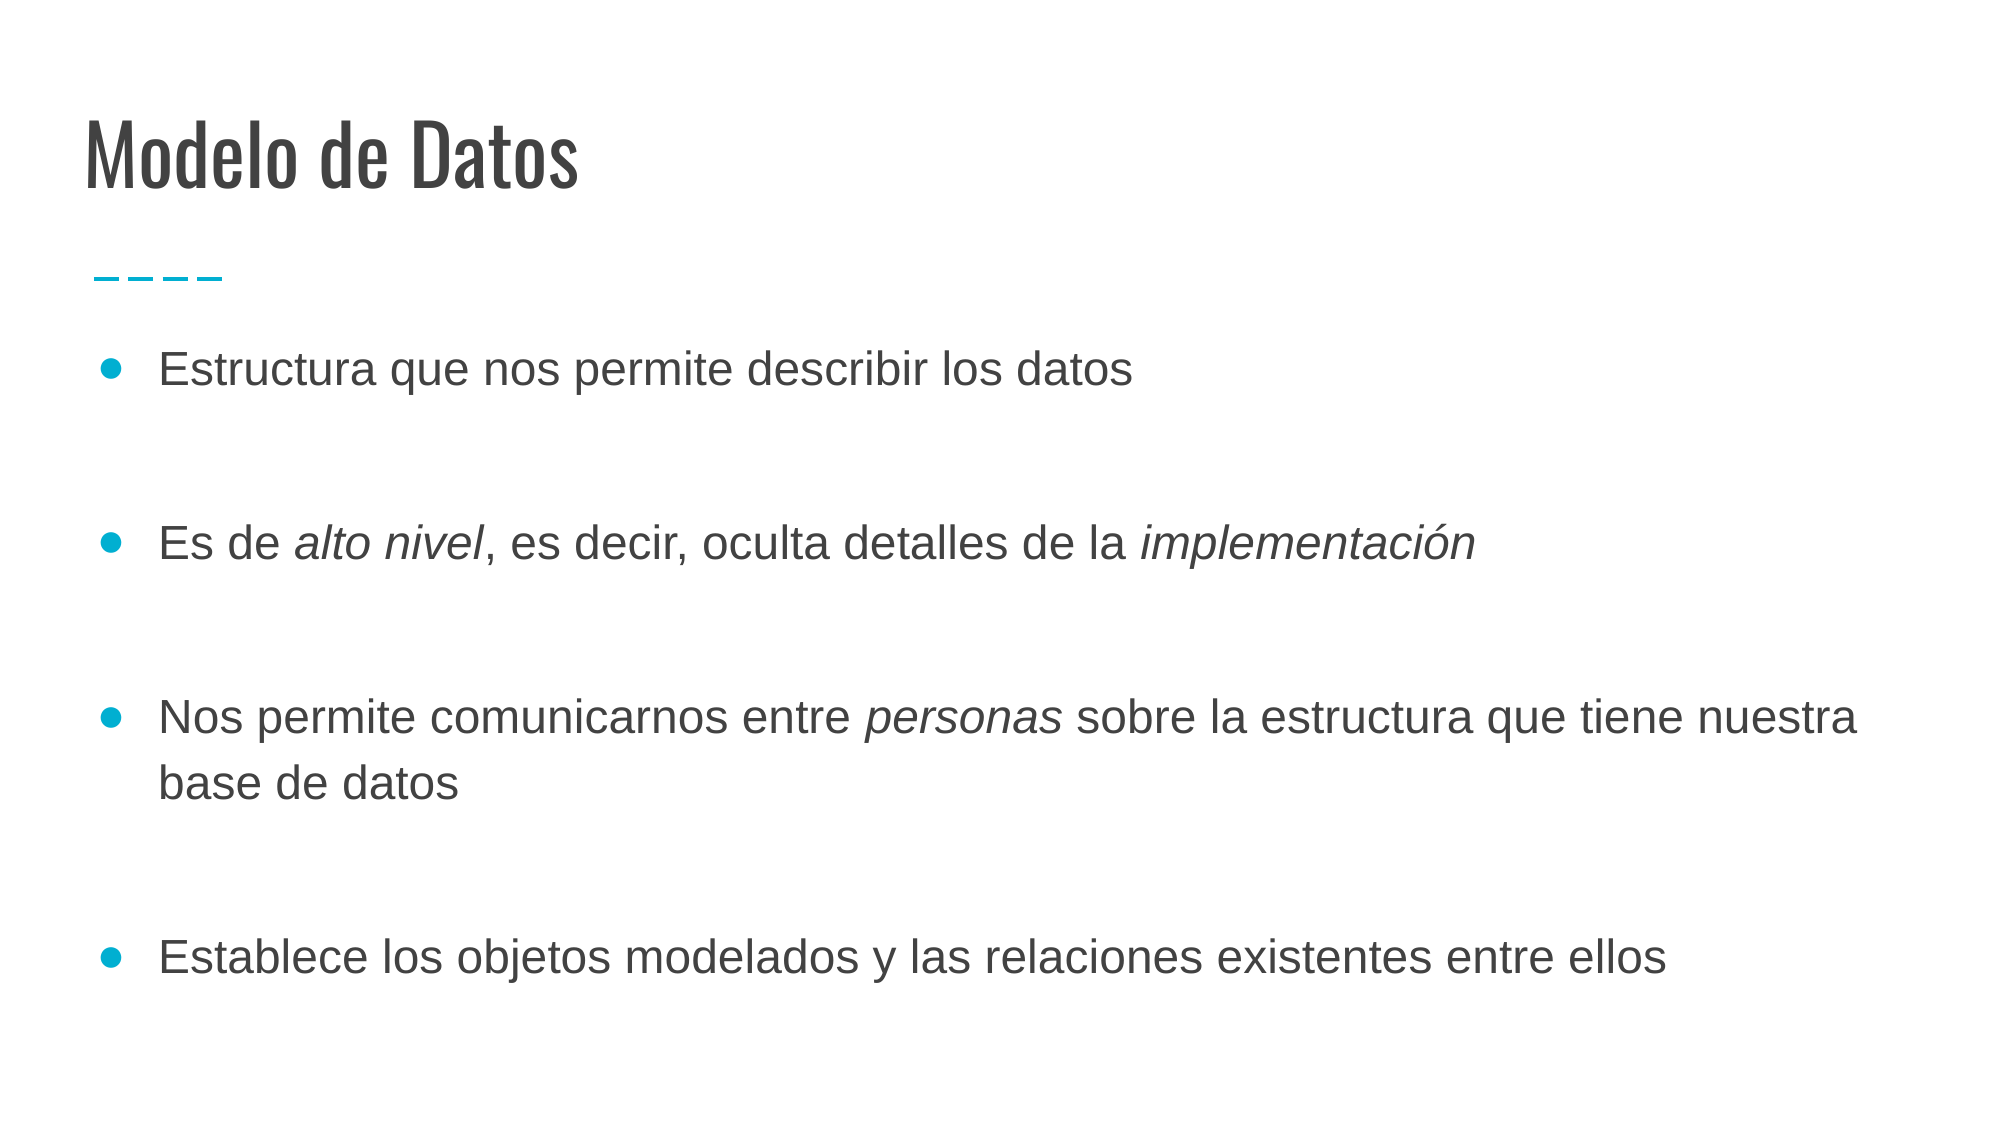

# Modelo de Datos
Estructura que nos permite describir los datos

Es de alto nivel, es decir, oculta detalles de la implementación

Nos permite comunicarnos entre personas sobre la estructura que tiene nuestra base de datos

Establece los objetos modelados y las relaciones existentes entre ellos